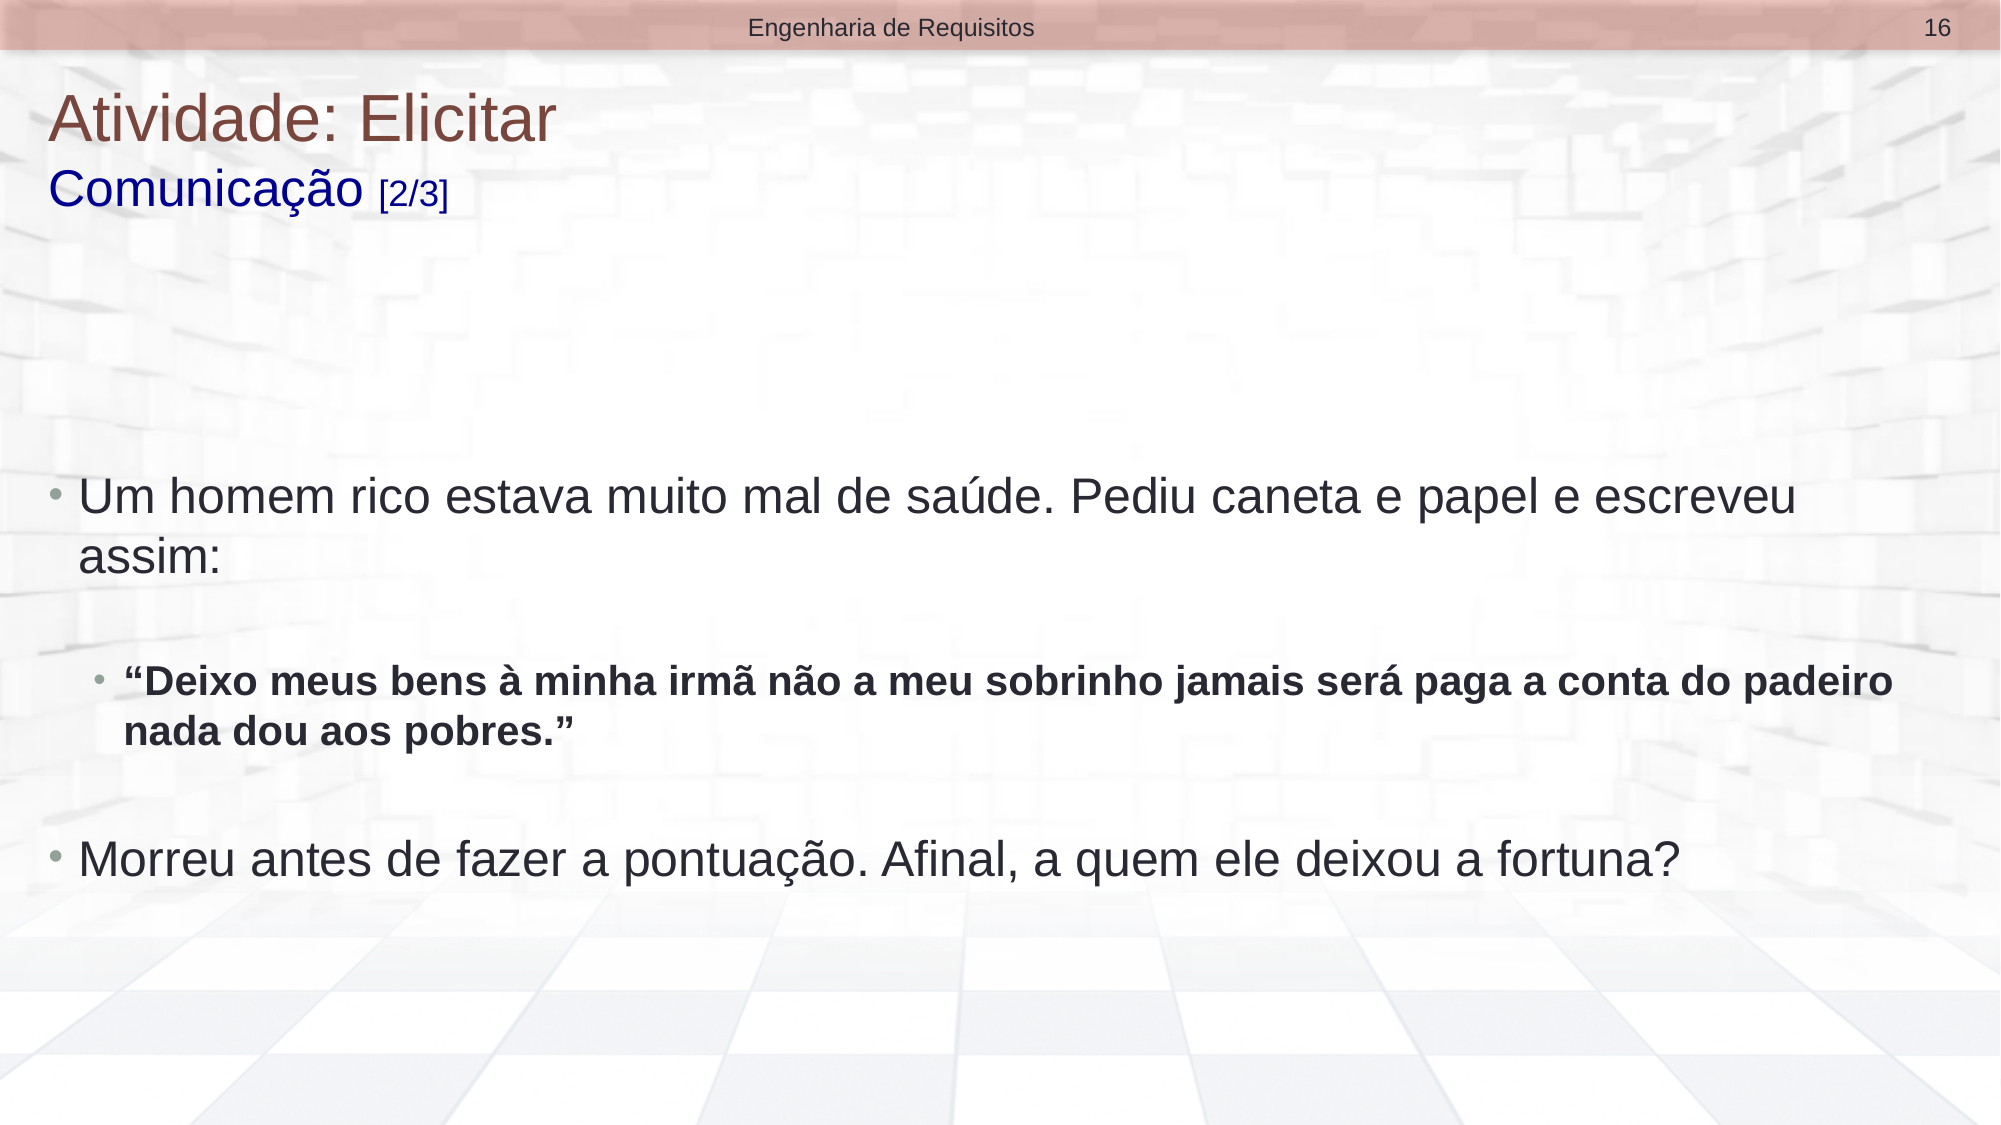

16
Engenharia de Requisitos
# Atividade: Elicitar Comunicação [2/3]
Um homem rico estava muito mal de saúde. Pediu caneta e papel e escreveu assim:

“Deixo meus bens à minha irmã não a meu sobrinho jamais será paga a conta do padeiro nada dou aos pobres.”

Morreu antes de fazer a pontuação. Afinal, a quem ele deixou a fortuna?